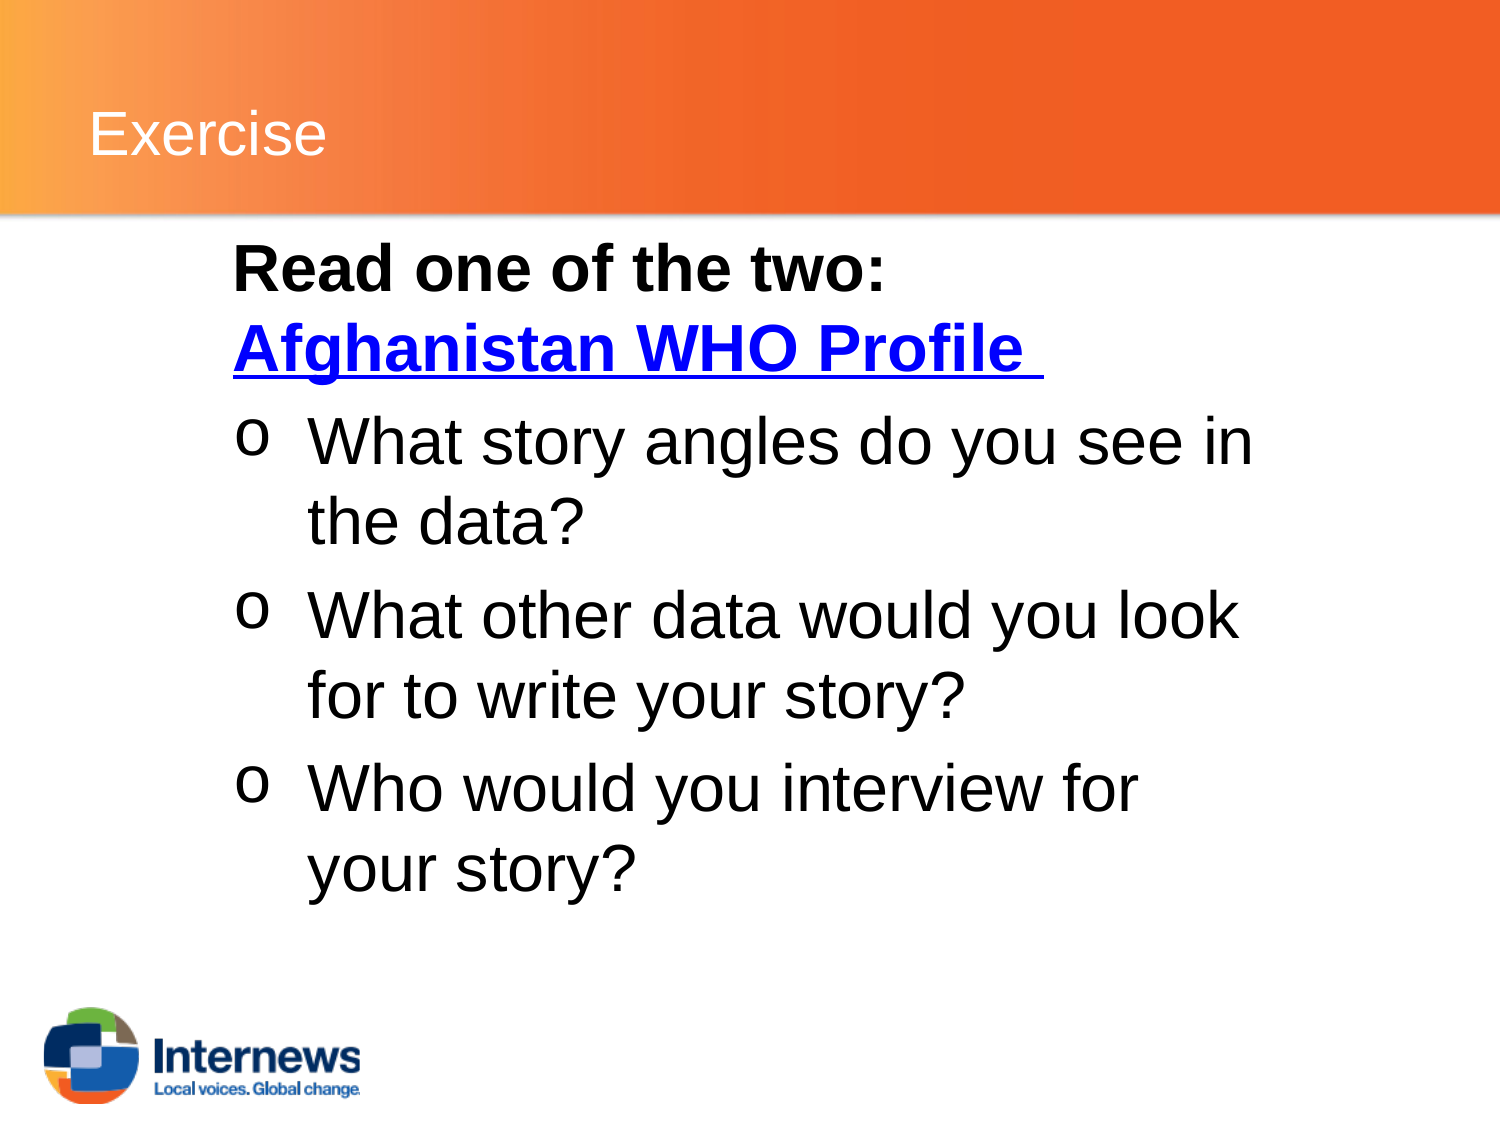

# Exercise
Read one of the two: Afghanistan WHO Profile
What story angles do you see in the data?
What other data would you look for to write your story?
Who would you interview for your story?